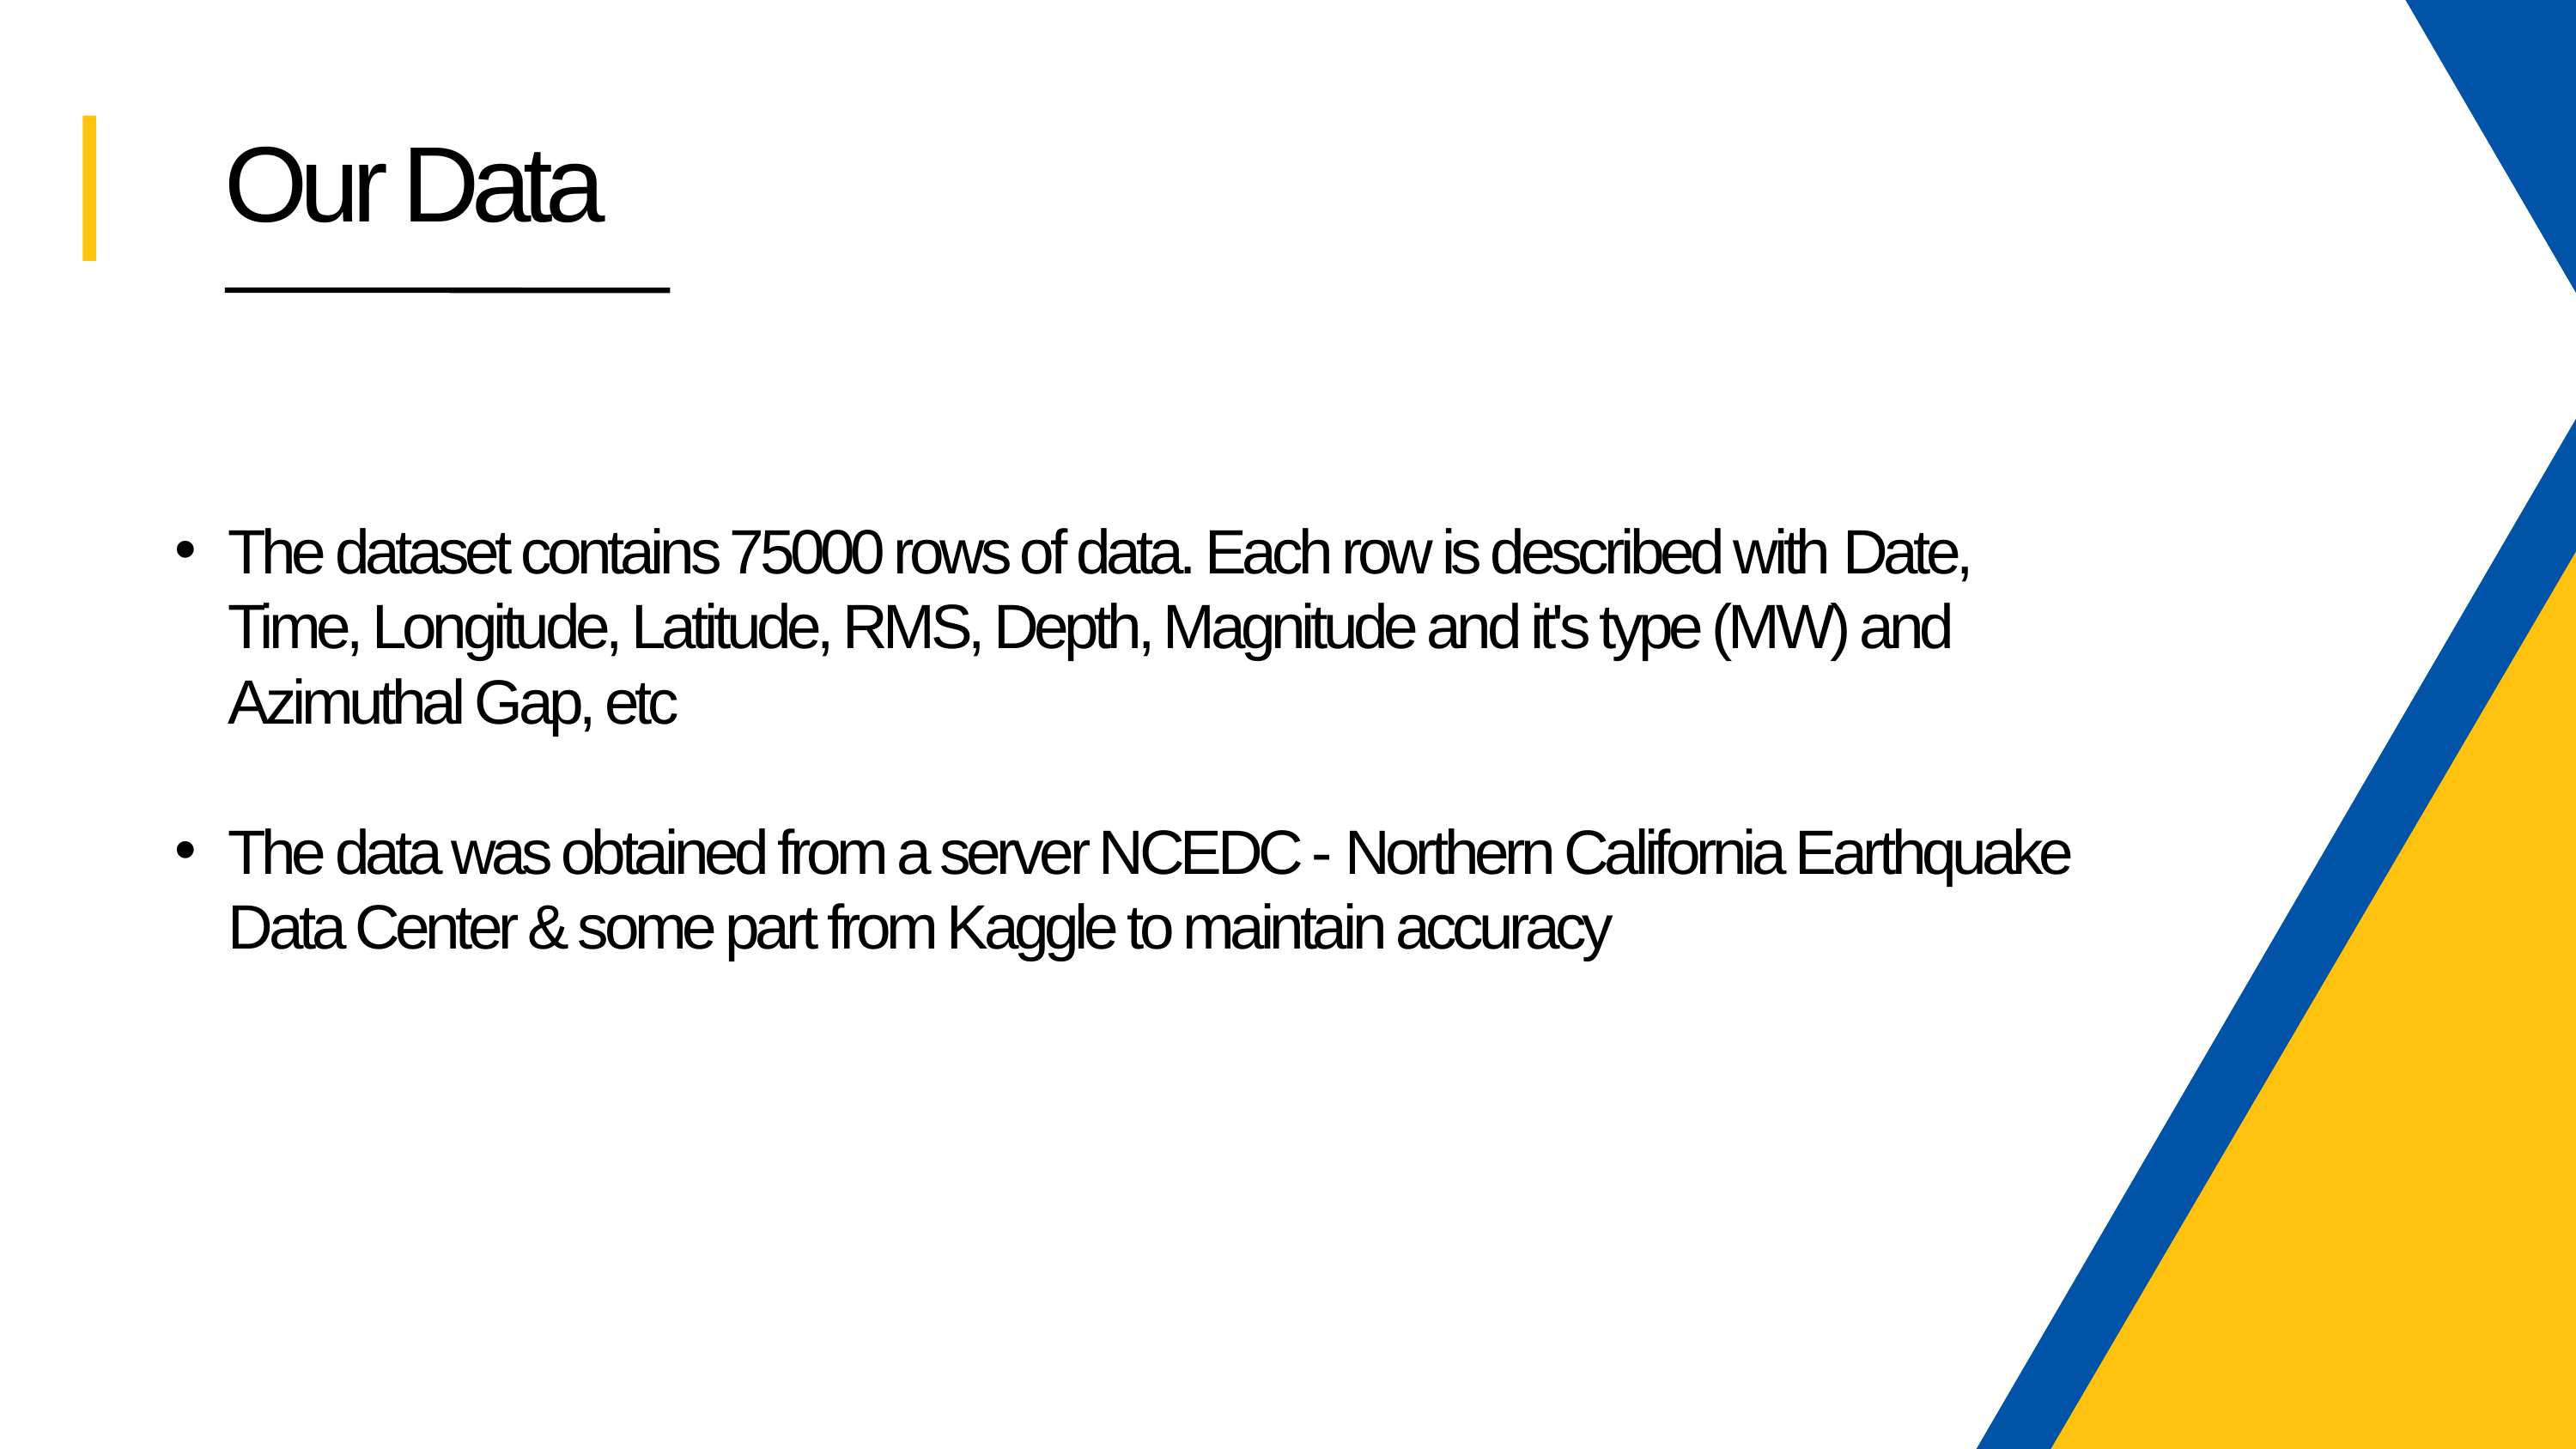

Our Data

The dataset contains 75000 rows of data. Each row is described with Date, Time, Longitude, Latitude, RMS, Depth, Magnitude and it's type (MW) and Azimuthal Gap, etc

The data was obtained from a server NCEDC - Northern California Earthquake Data Center & some part from Kaggle to maintain accuracy